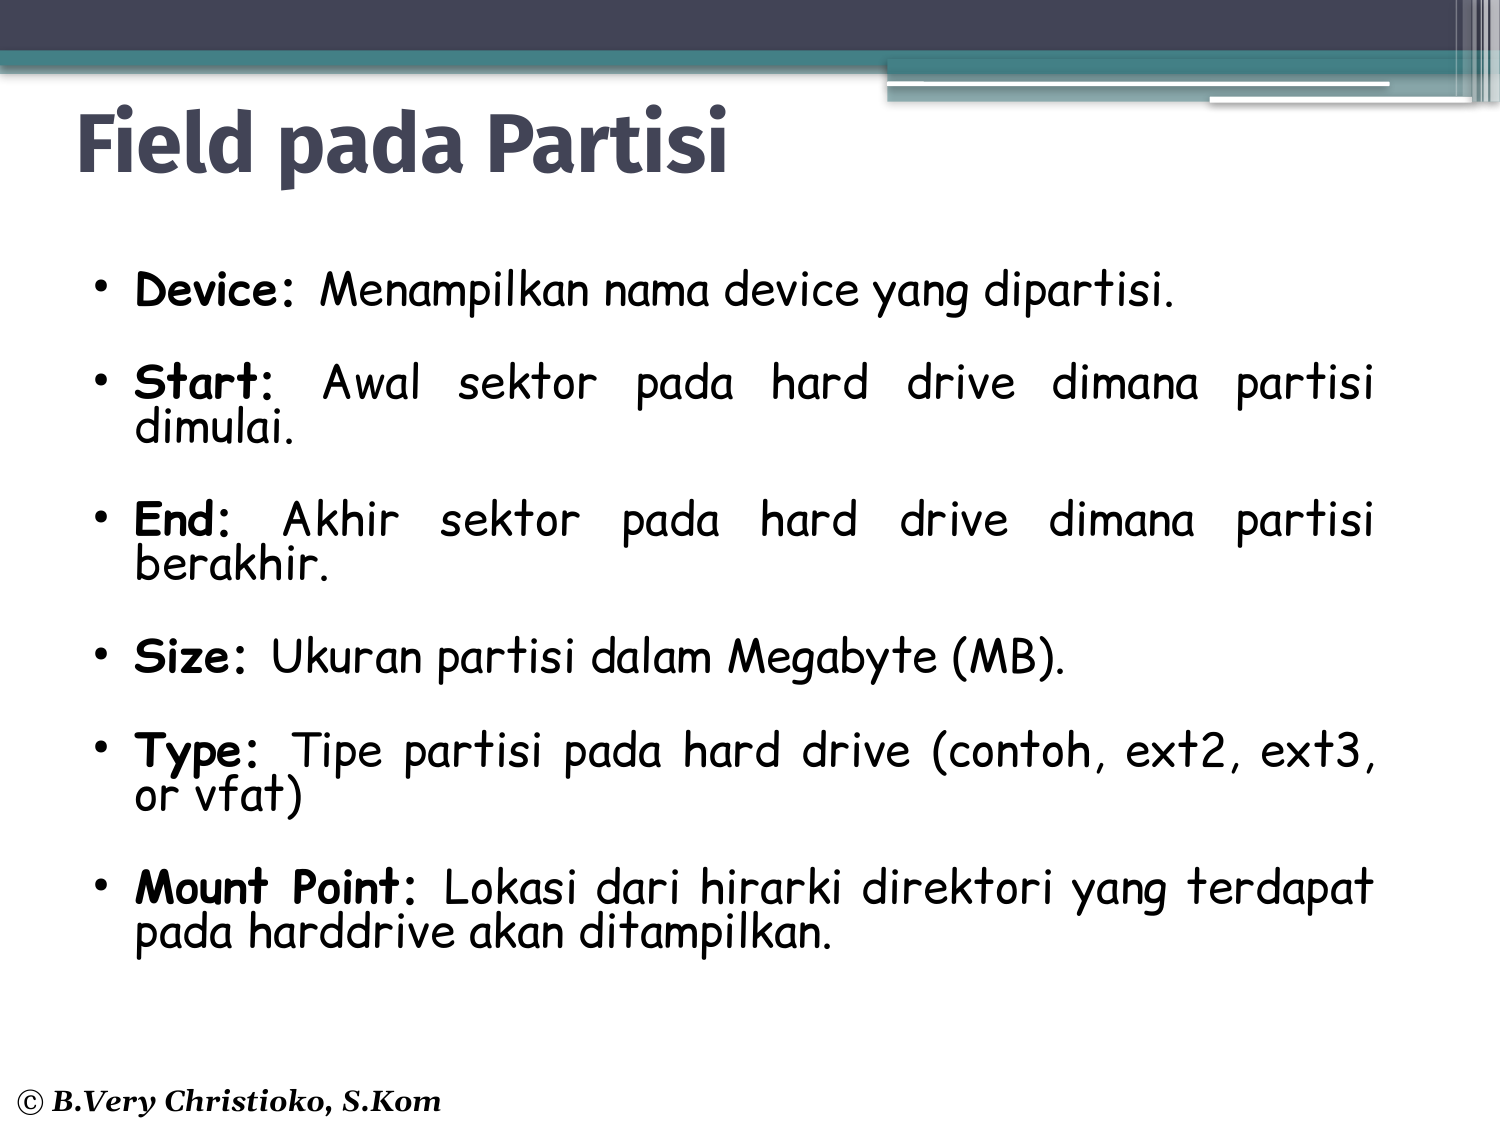

# Field pada Partisi
Device: Menampilkan nama device yang dipartisi.
Start: Awal sektor pada hard drive dimana partisi dimulai.
End: Akhir sektor pada hard drive dimana partisi berakhir.
Size: Ukuran partisi dalam Megabyte (MB).
Type: Tipe partisi pada hard drive (contoh, ext2, ext3, or vfat)
Mount Point: Lokasi dari hirarki direktori yang terdapat pada harddrive akan ditampilkan.

© B.Very Christioko, S.Kom